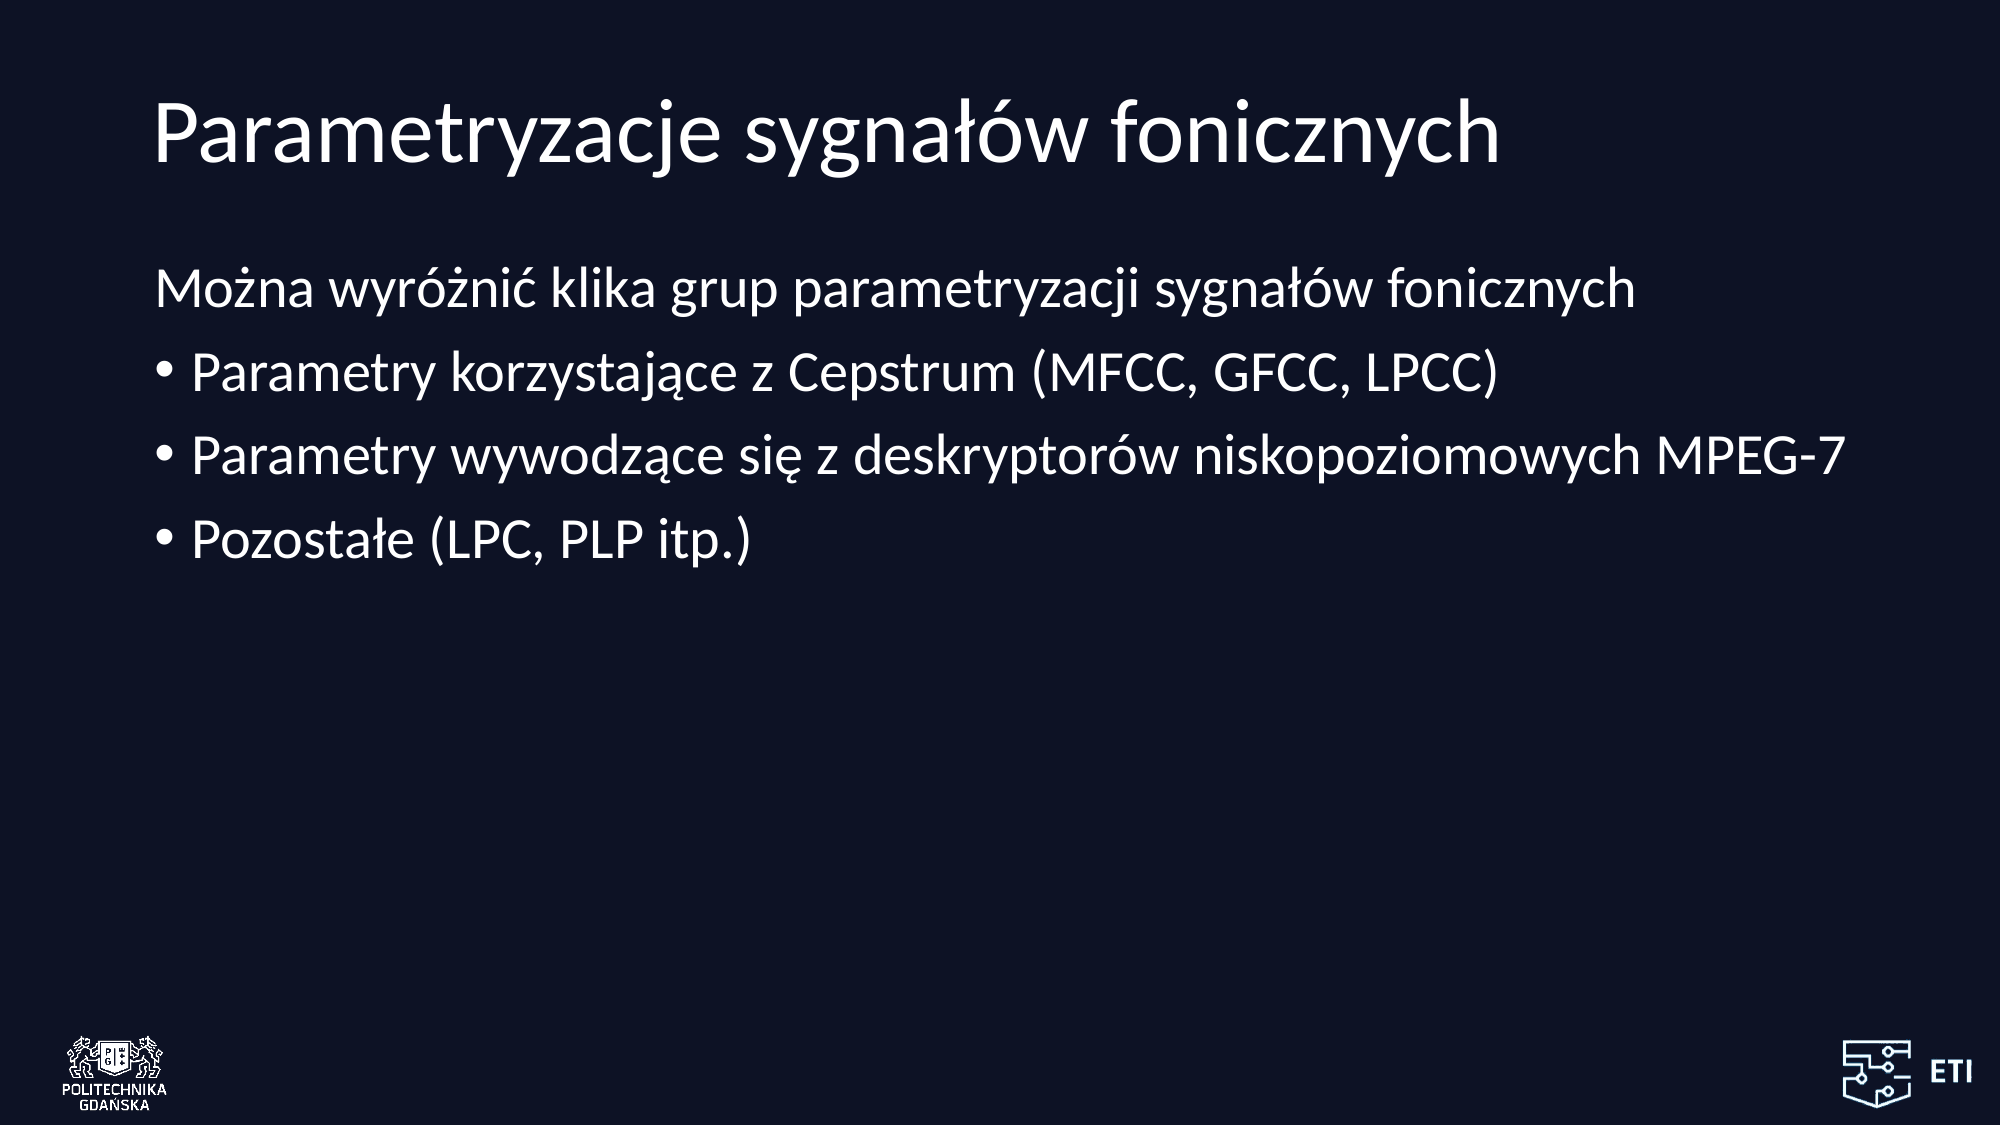

# Parametryzacje sygnałów fonicznych
Można wyróżnić klika grup parametryzacji sygnałów fonicznych
Parametry korzystające z Cepstrum (MFCC, GFCC, LPCC)
Parametry wywodzące się z deskryptorów niskopoziomowych MPEG-7
Pozostałe (LPC, PLP itp.)